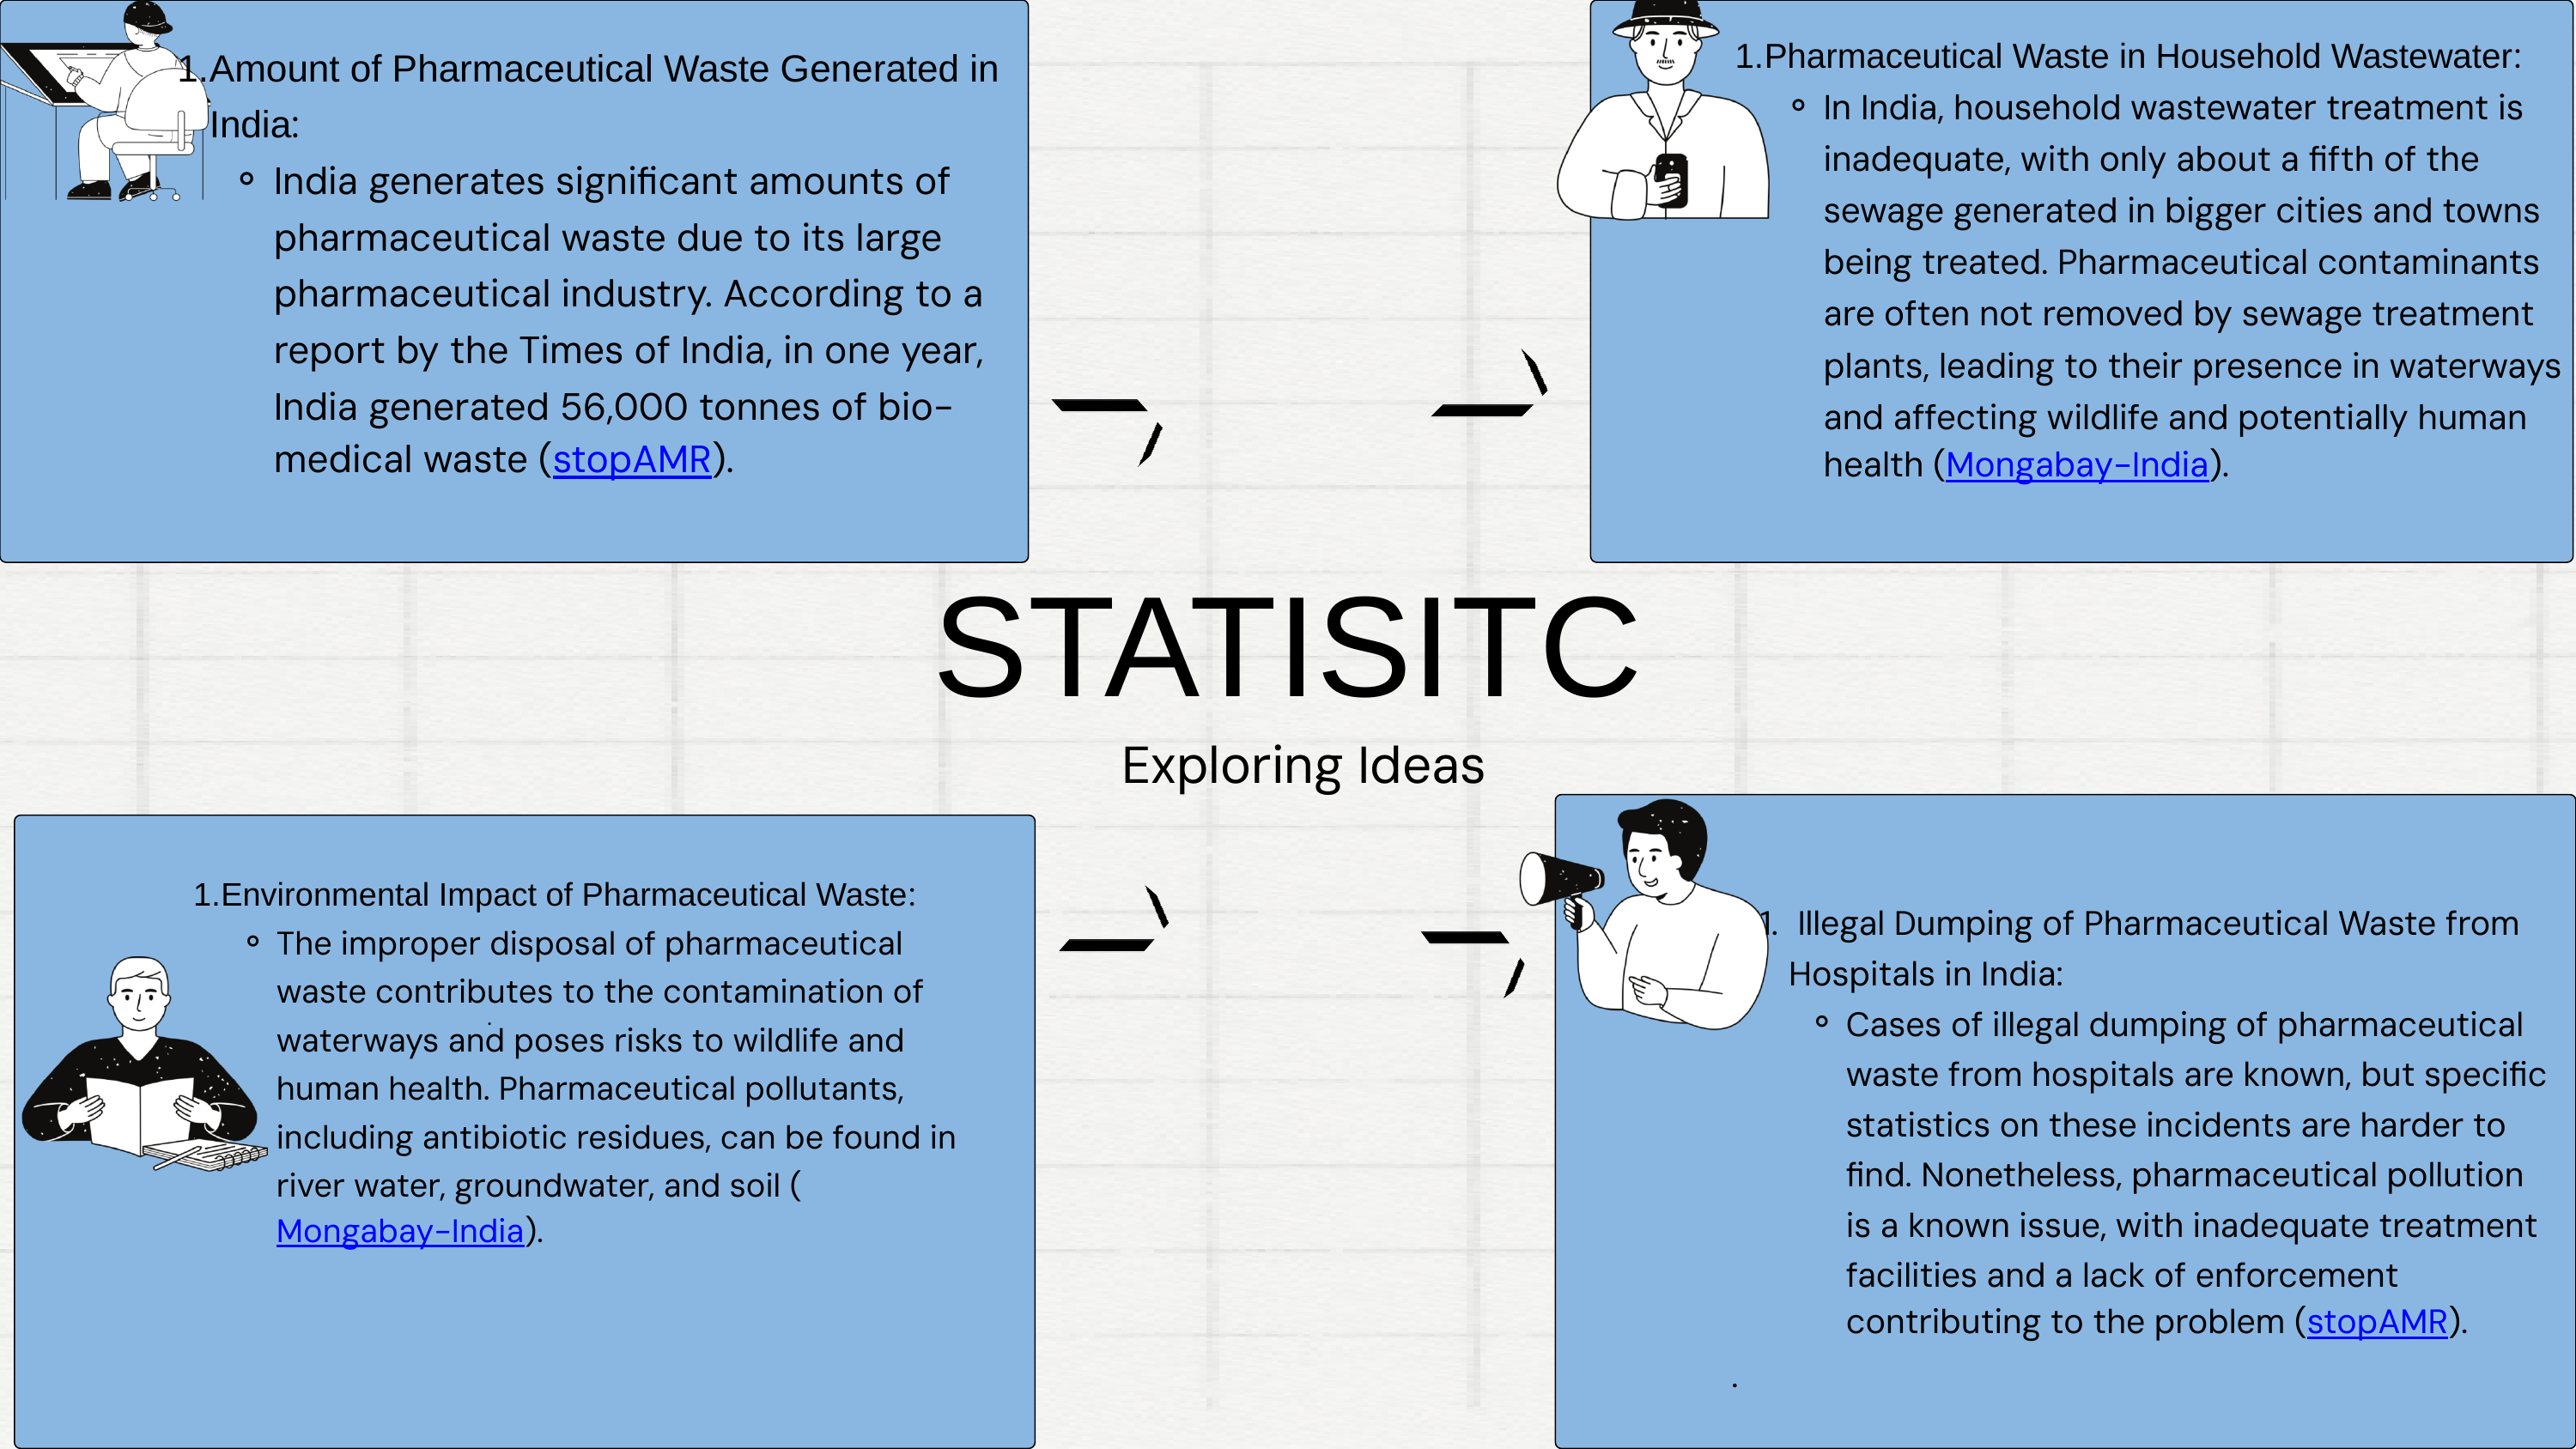

Pharmaceutical Waste in Household Wastewater:
In India, household wastewater treatment is inadequate, with only about a fifth of the sewage generated in bigger cities and towns being treated. Pharmaceutical contaminants are often not removed by sewage treatment plants, leading to their presence in waterways and affecting wildlife and potentially human health​ (Mongabay-India)​.

Amount of Pharmaceutical Waste Generated in India:
India generates significant amounts of pharmaceutical waste due to its large pharmaceutical industry. According to a report by the Times of India, in one year, India generated 56,000 tonnes of bio-medical waste​ (stopAMR)​.

STATISITC
Exploring Ideas

Environmental Impact of Pharmaceutical Waste:
The improper disposal of pharmaceutical waste contributes to the contamination of waterways and poses risks to wildlife and human health. Pharmaceutical pollutants, including antibiotic residues, can be found in river water, groundwater, and soil​ (Mongabay-India)​.

 Illegal Dumping of Pharmaceutical Waste from Hospitals in India:
Cases of illegal dumping of pharmaceutical waste from hospitals are known, but specific statistics on these incidents are harder to find. Nonetheless, pharmaceutical pollution is a known issue, with inadequate treatment facilities and a lack of enforcement contributing to the problem​ (stopAMR)​.
.

.